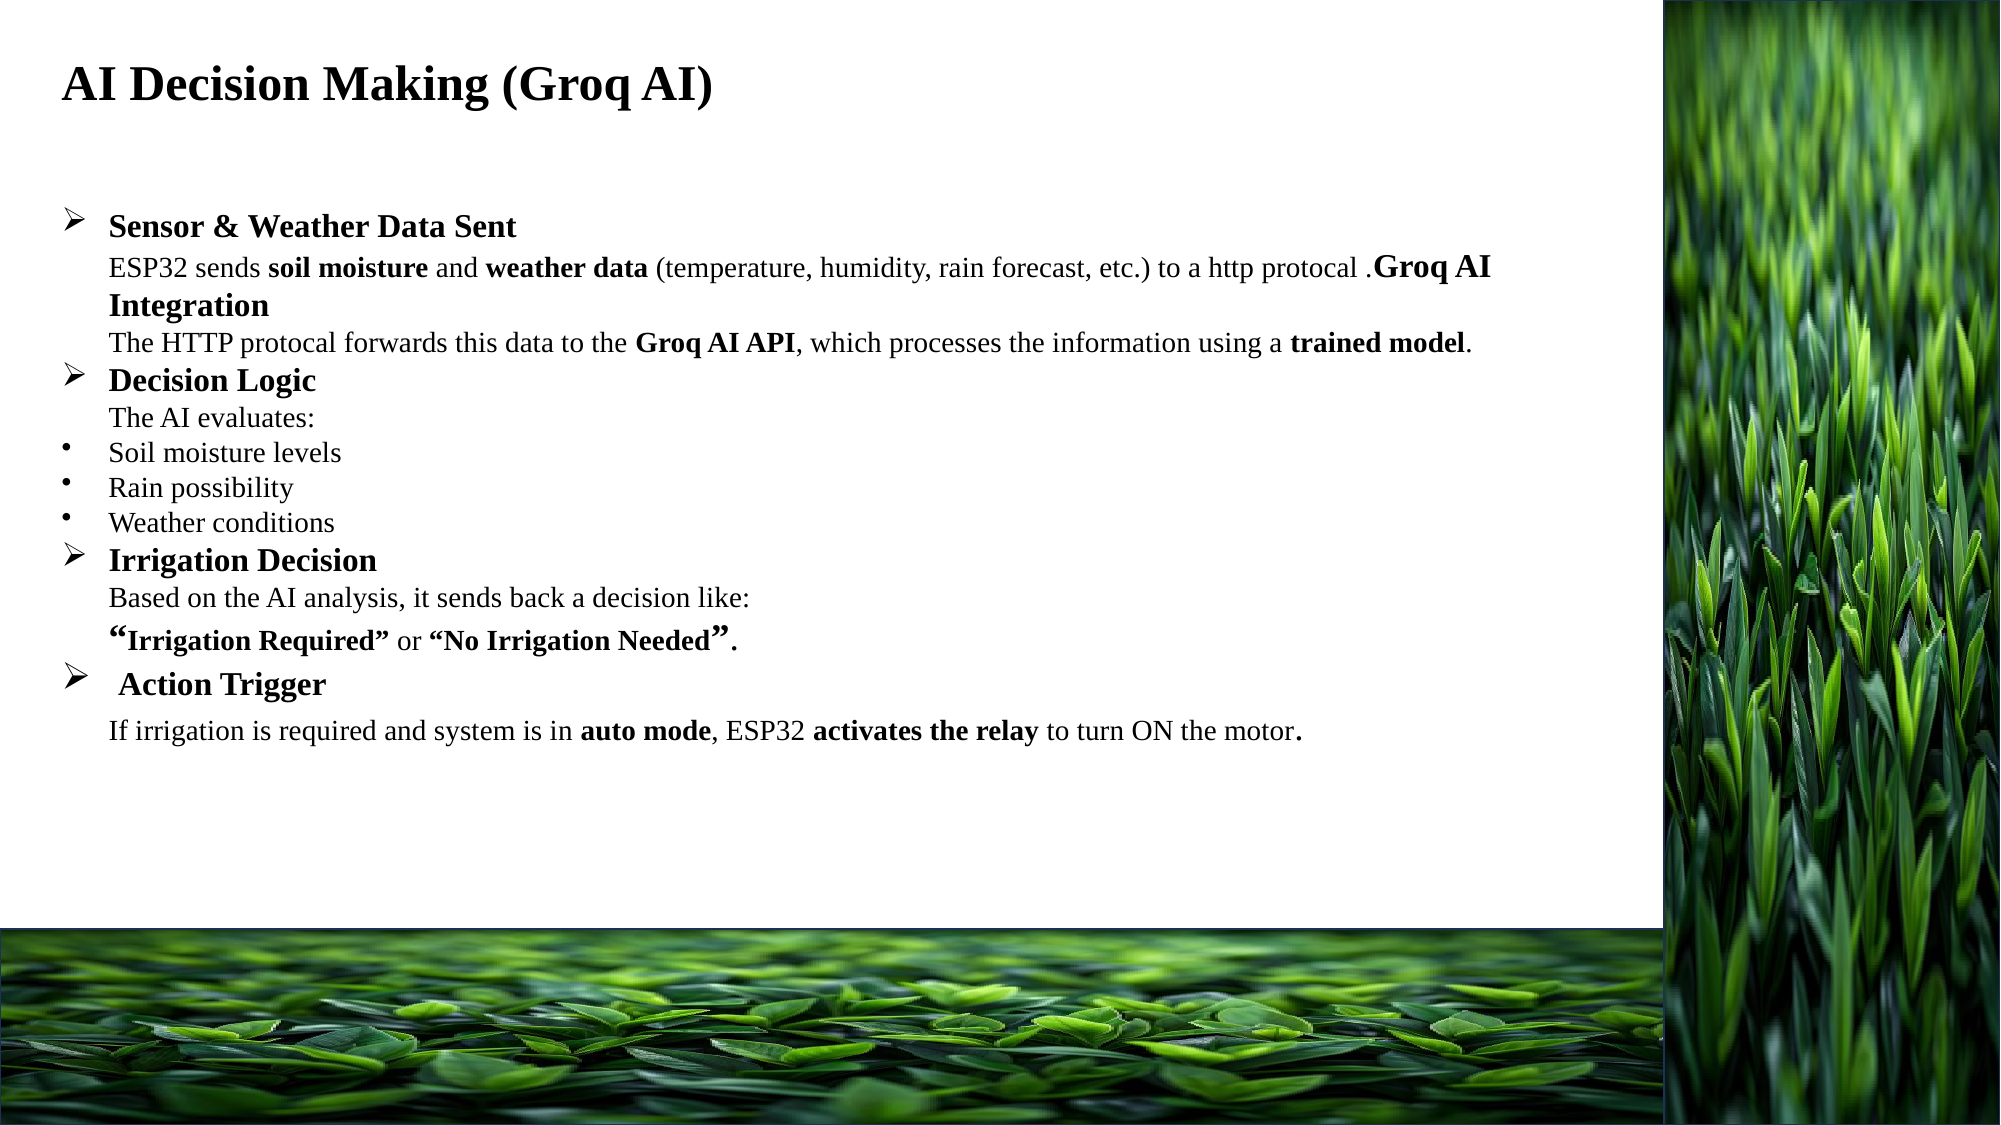

AI Decision Making (Groq AI)
Sensor & Weather Data Sent
ESP32 sends soil moisture and weather data (temperature, humidity, rain forecast, etc.) to a http protocal .Groq AI Integration
The HTTP protocal forwards this data to the Groq AI API, which processes the information using a trained model.
Decision Logic
The AI evaluates:
     Soil moisture levels
     Rain possibility
     Weather conditions
Irrigation Decision
Based on the AI analysis, it sends back a decision like:
“Irrigation Required” or “No Irrigation Needed”.
 Action Trigger
If irrigation is required and system is in auto mode, ESP32 activates the relay to turn ON the motor.